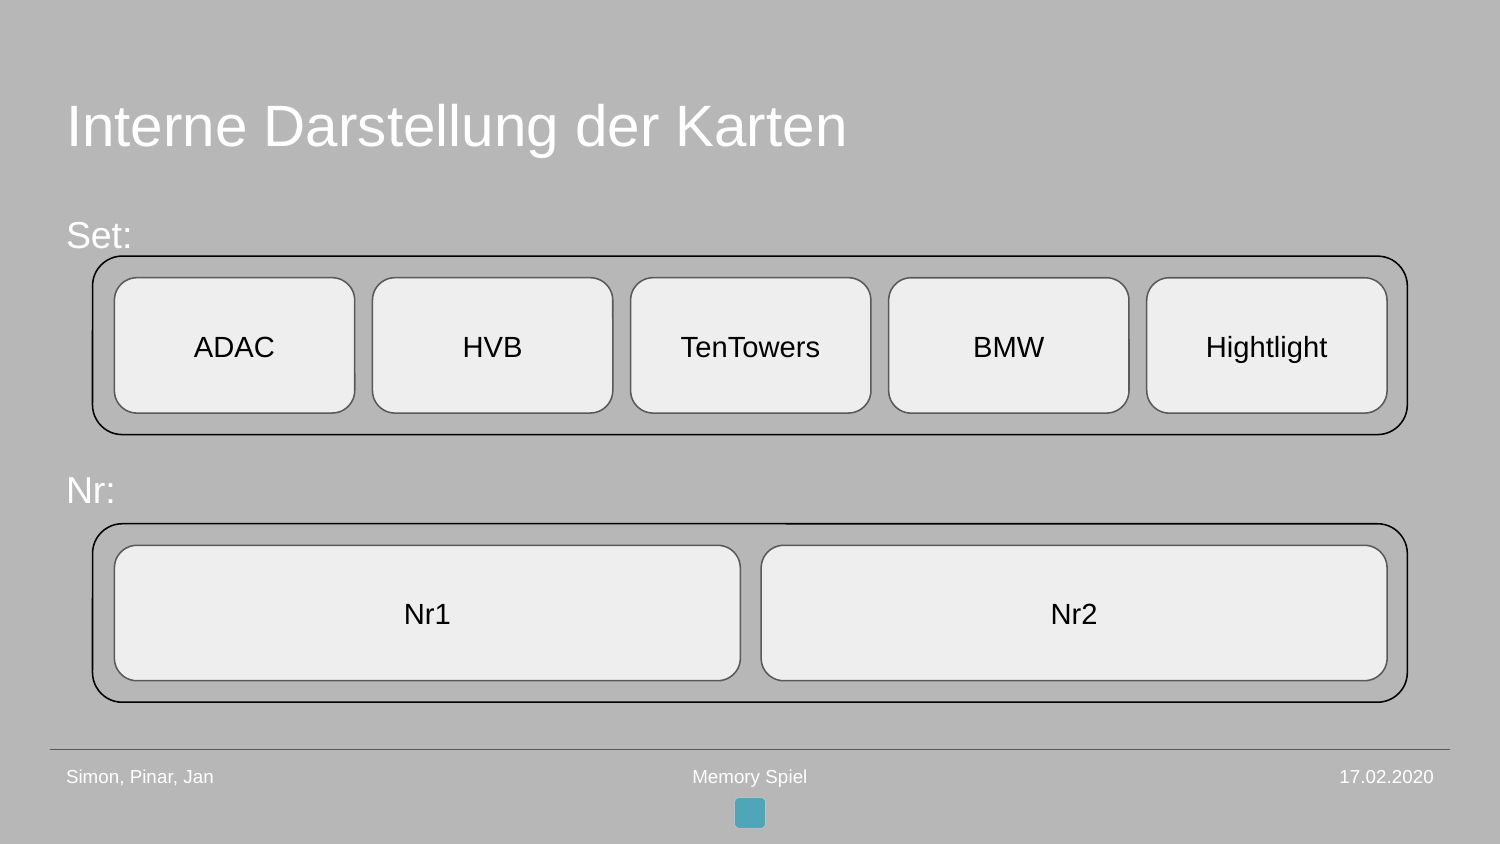

# Interne Darstellung der Karten
Set:

Nr:

ADAC
HVB
TenTowers
BMW
Hightlight

Nr1
Nr2